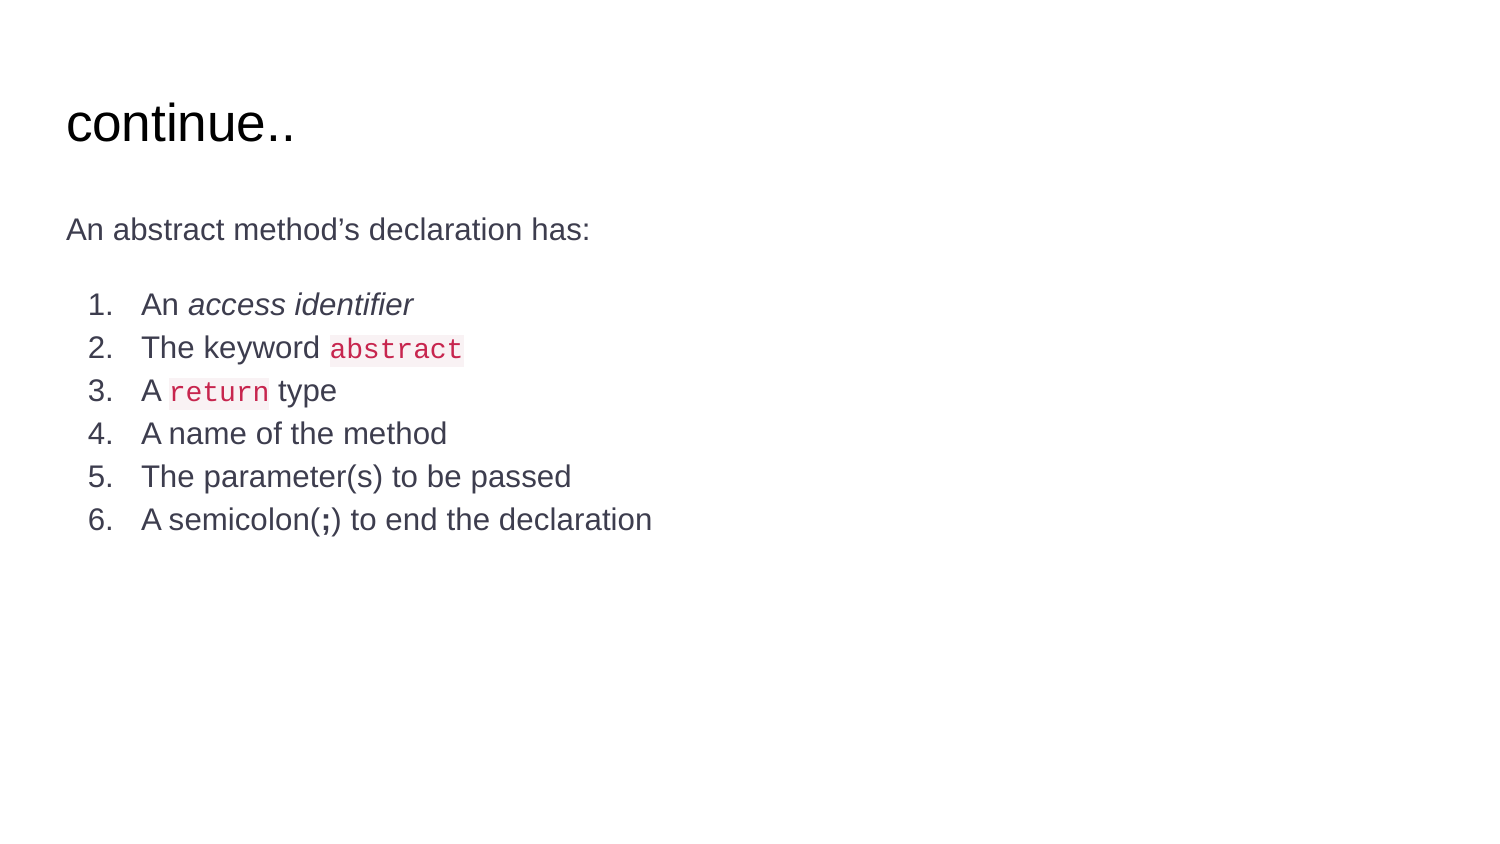

# continue..
An abstract method’s declaration has:
An access identifier
The keyword abstract
A return type
A name of the method
The parameter(s) to be passed
A semicolon(;) to end the declaration